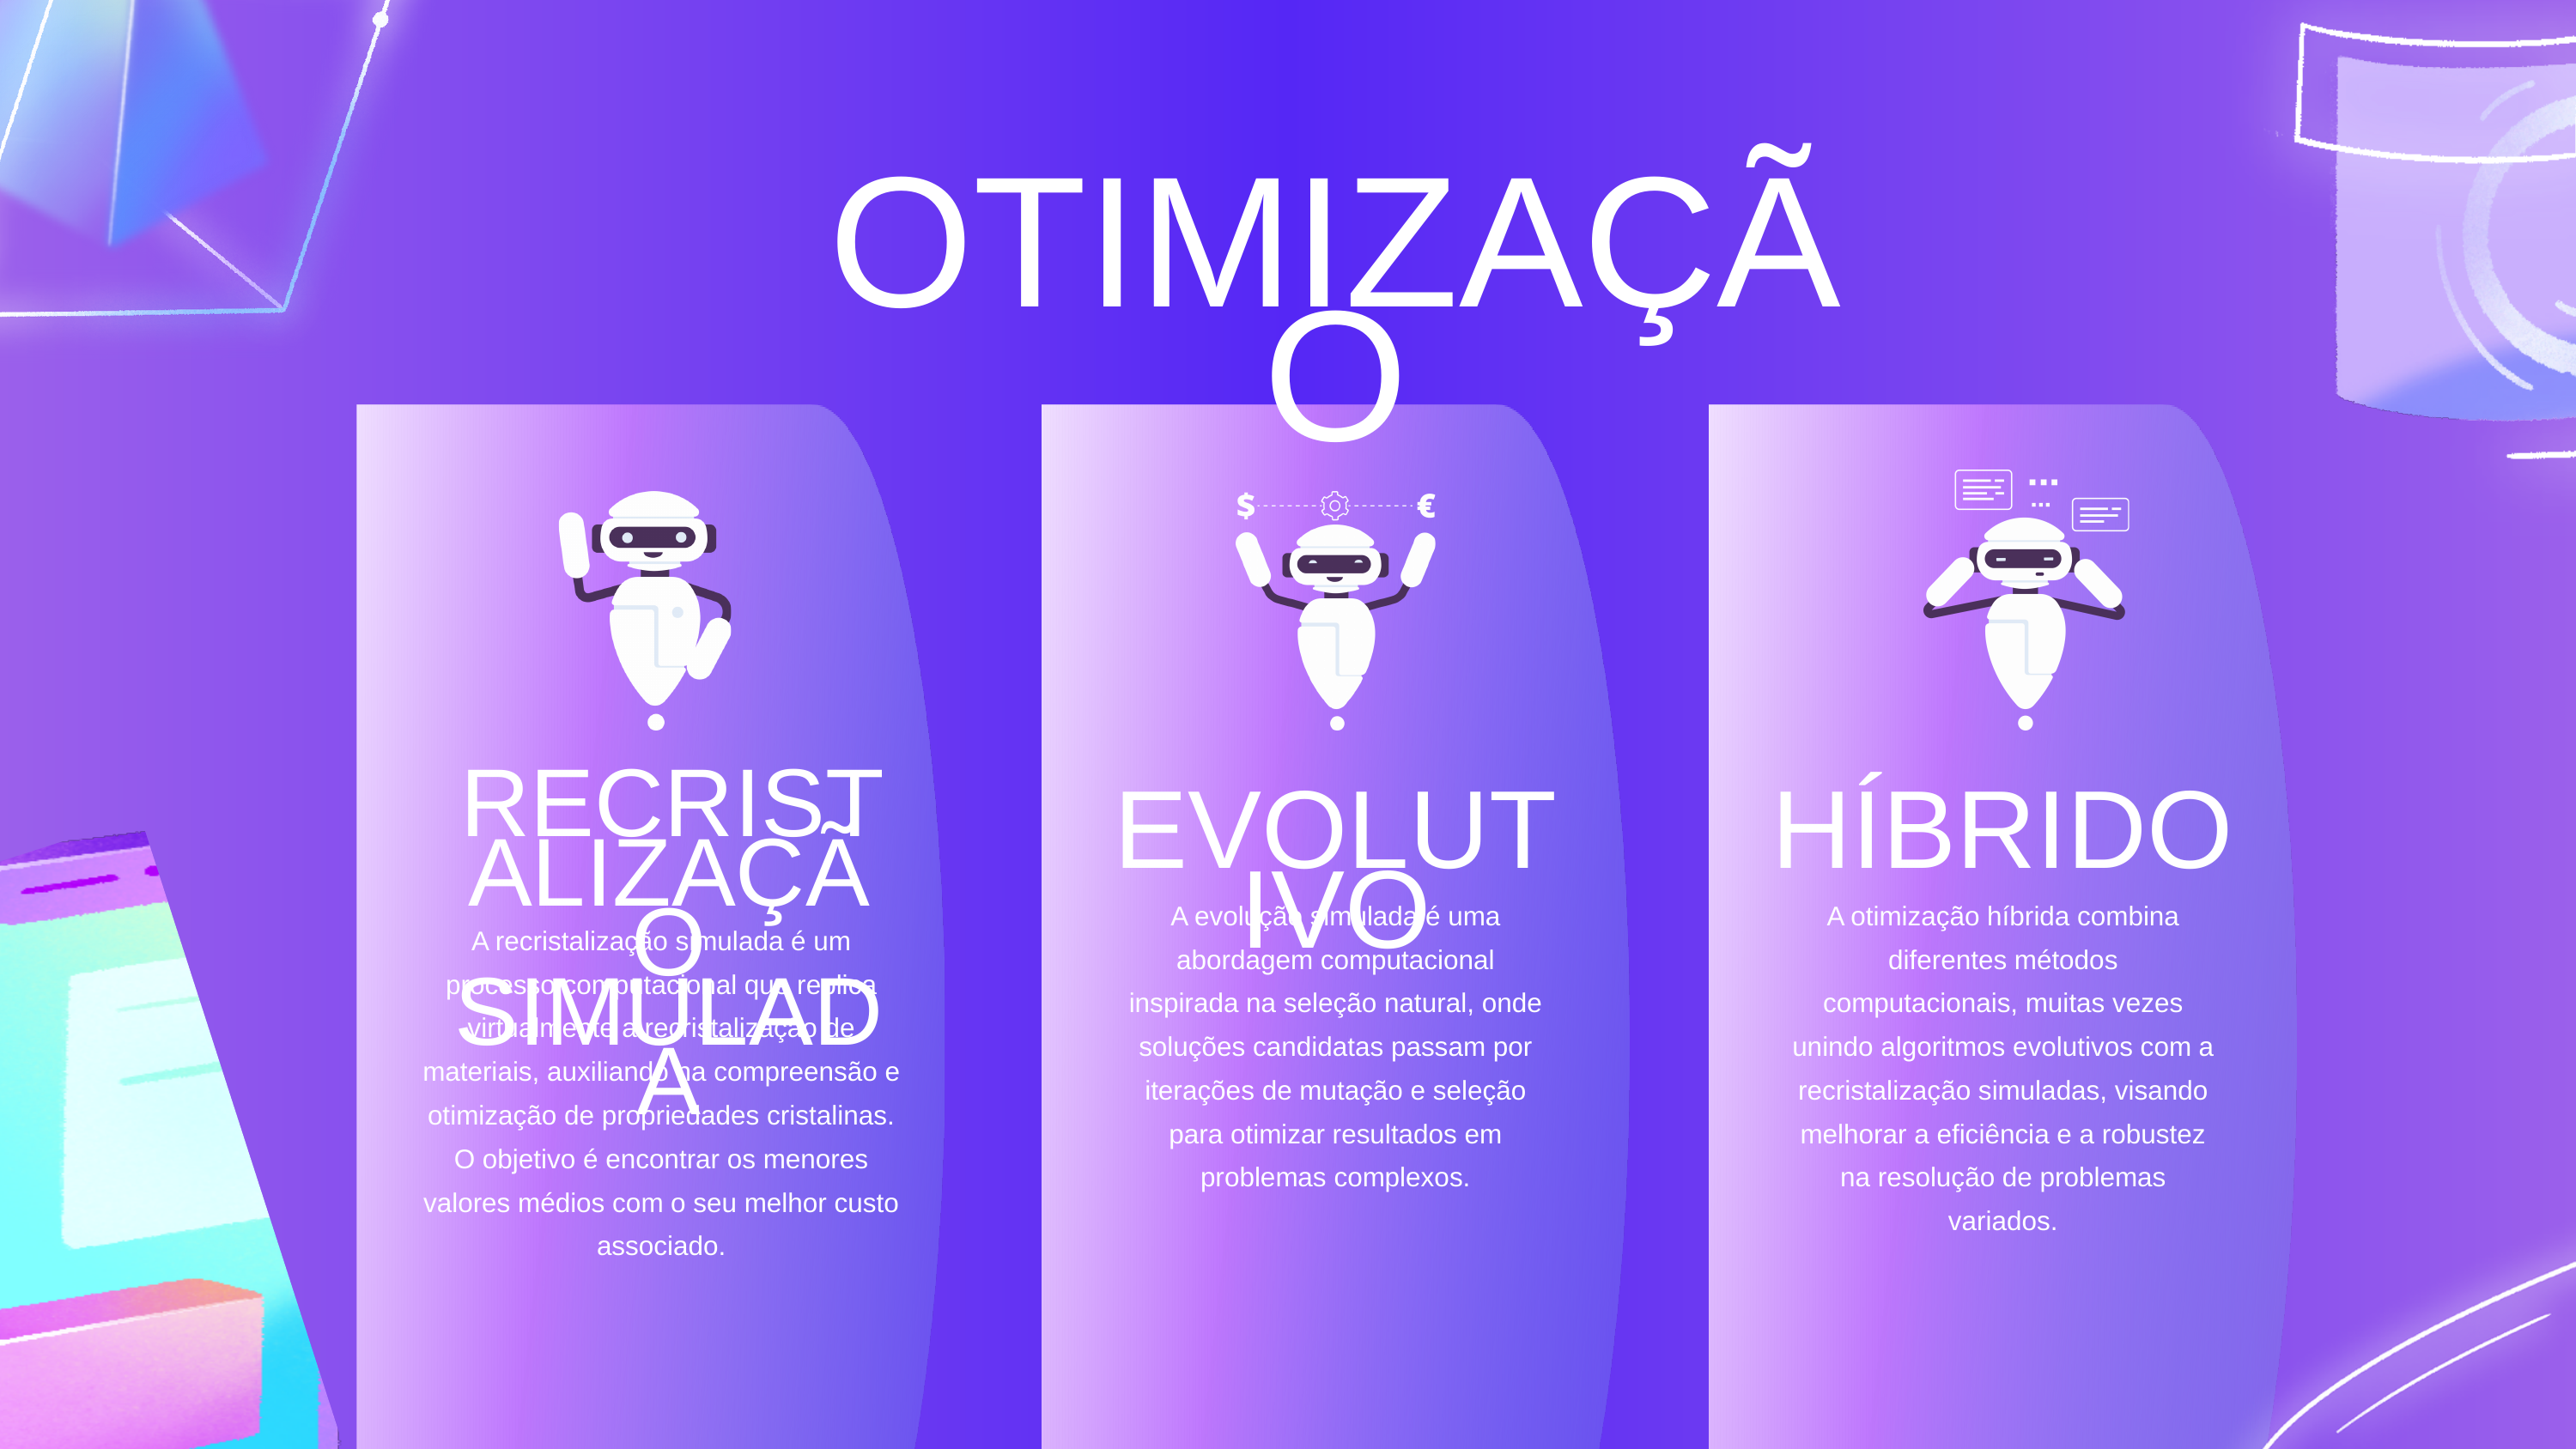

OTIMIZAÇÃO

RECRISTALIZAÇÃO
SIMULADA
EVOLUTIVO
HÍBRIDO

A evolução simulada é uma abordagem computacional inspirada na seleção natural, onde soluções candidatas passam por iterações de mutação e seleção para otimizar resultados em problemas complexos.
A otimização híbrida combina diferentes métodos computacionais, muitas vezes unindo algoritmos evolutivos com a recristalização simuladas, visando melhorar a eficiência e a robustez na resolução de problemas variados.
A recristalização simulada é um processo computacional que replica virtualmente a recristalização de materiais, auxiliando na compreensão e otimização de propriedades cristalinas.
O objetivo é encontrar os menores valores médios com o seu melhor custo associado.